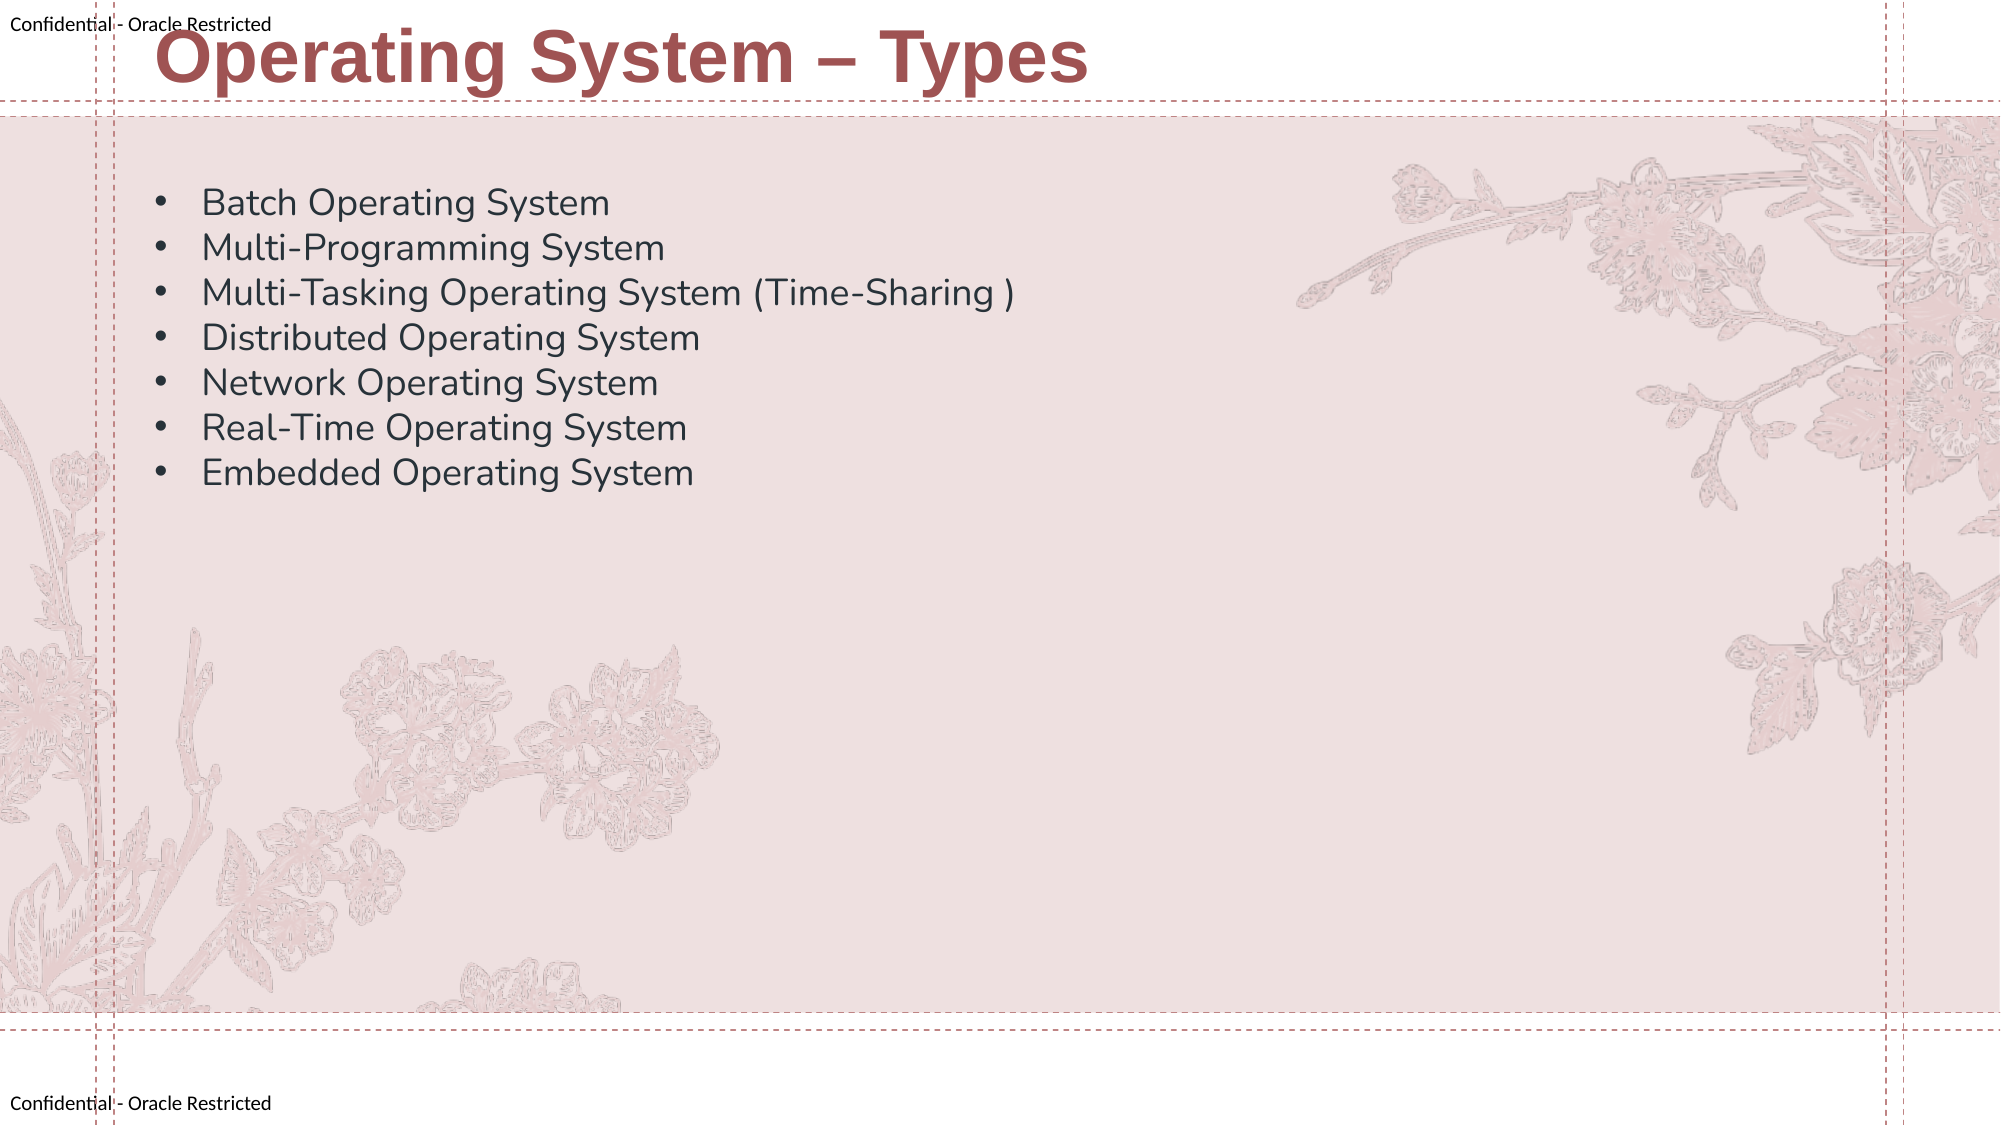

Operating System – Types
Batch Operating System
Multi-Programming System
Multi-Tasking Operating System (Time-Sharing )
Distributed Operating System
Network Operating System
Real-Time Operating System
Embedded Operating System